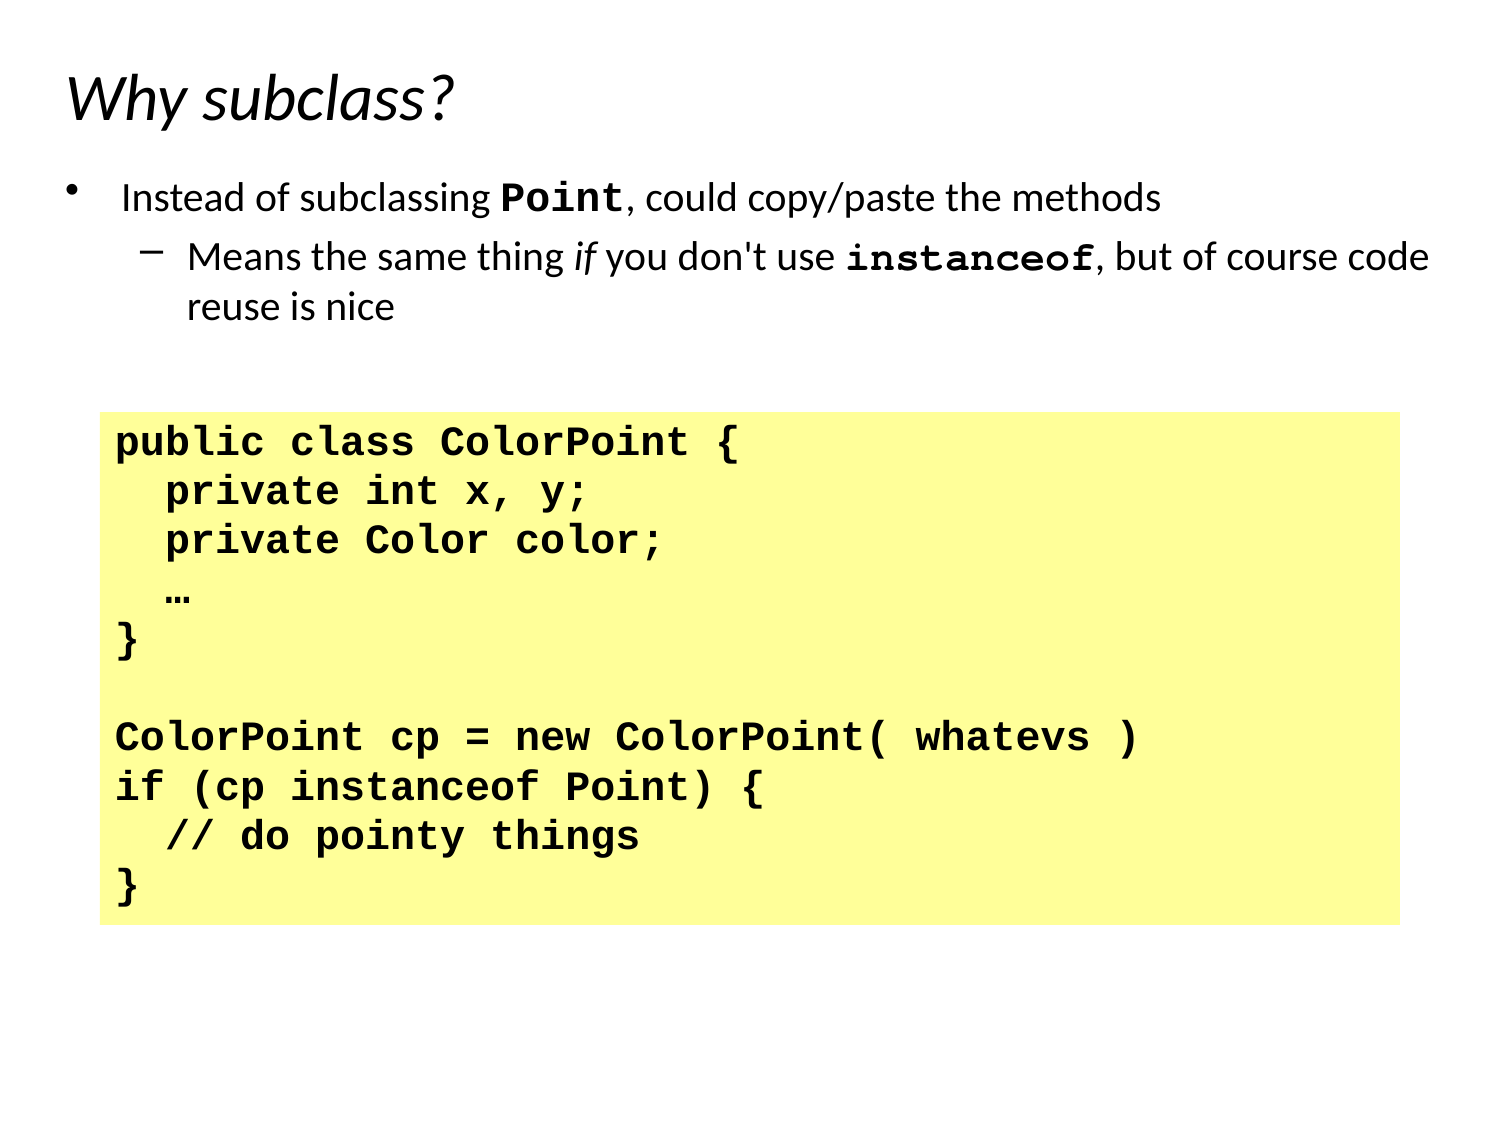

# Why subclass?
Instead of subclassing Point, could copy/paste the methods
Means the same thing if you don't use instanceof, but of course code reuse is nice

public class ColorPoint {
  private int x, y;
  private Color color;
  …
}

ColorPoint cp = new ColorPoint( whatevs )
if (cp instanceof Point) {
  // do pointy things
}